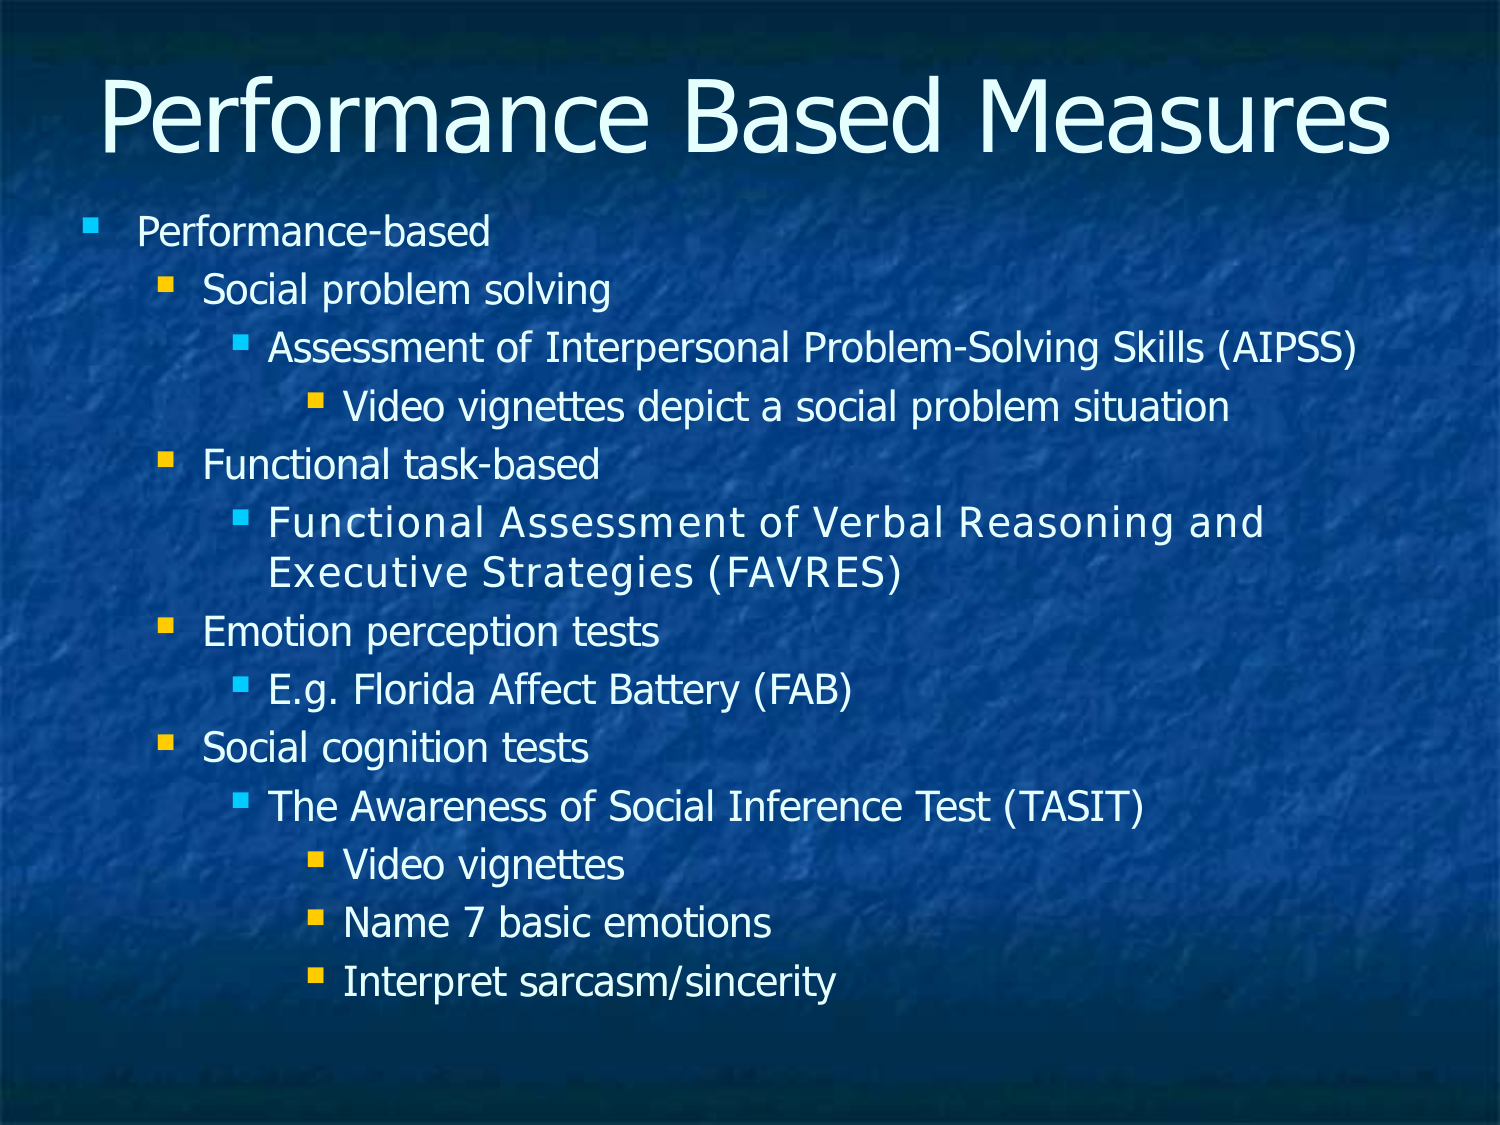

# Performance Based Measures
Performance-based
Social problem solving
Assessment of Interpersonal Problem-Solving Skills (AIPSS)
Video vignettes depict a social problem situation
Functional task-based
Functional Assessment of Verbal Reasoning and Executive Strategies (FAVRES)
Emotion perception tests
E.g. Florida Affect Battery (FAB)
Social cognition tests
The Awareness of Social Inference Test (TASIT)
Video vignettes
Name 7 basic emotions
Interpret sarcasm/sincerity